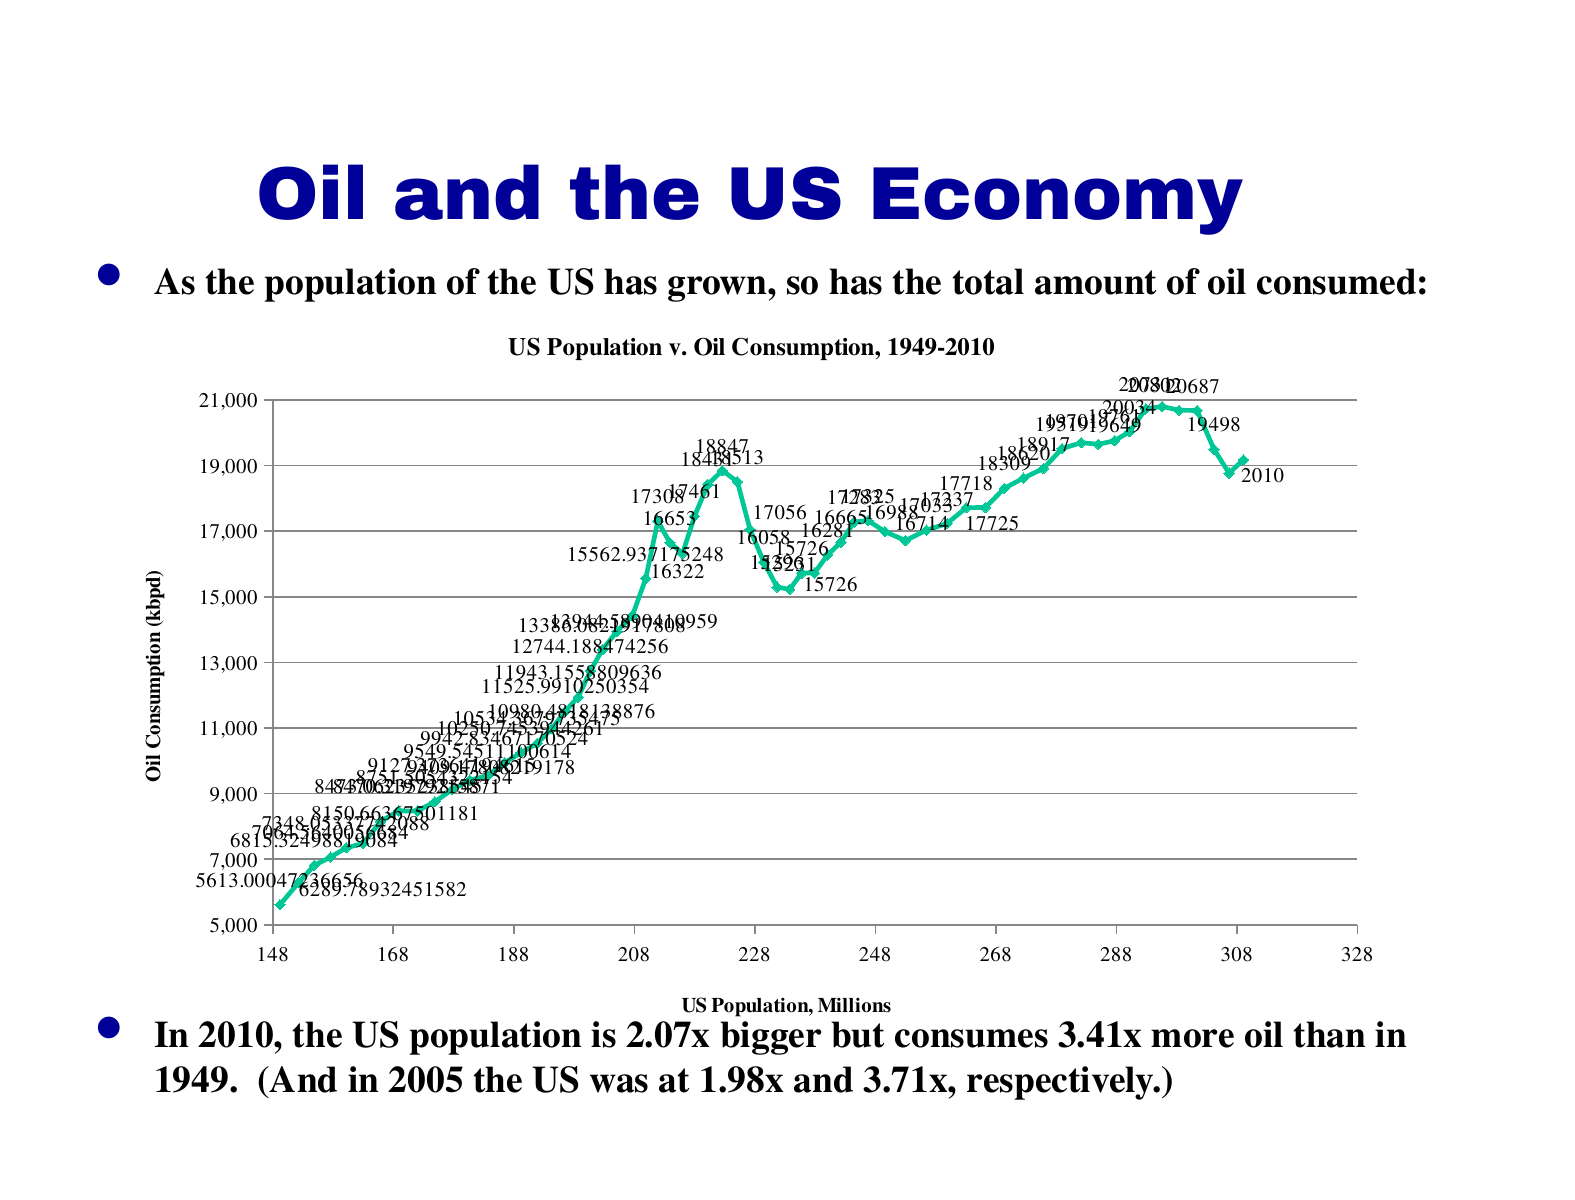

# Oil and the US Economy
As the population of the US has grown, so has the total amount of oil consumed:

In 2010, the US population is 2.07x bigger but consumes 3.41x more oil than in 1949.  (And in 2005 the US was at 1.98x and 3.71x, respectively.)

### Chart: US Population v. Oil Consumption, 1949-2010

| Category |  |
|---|---|